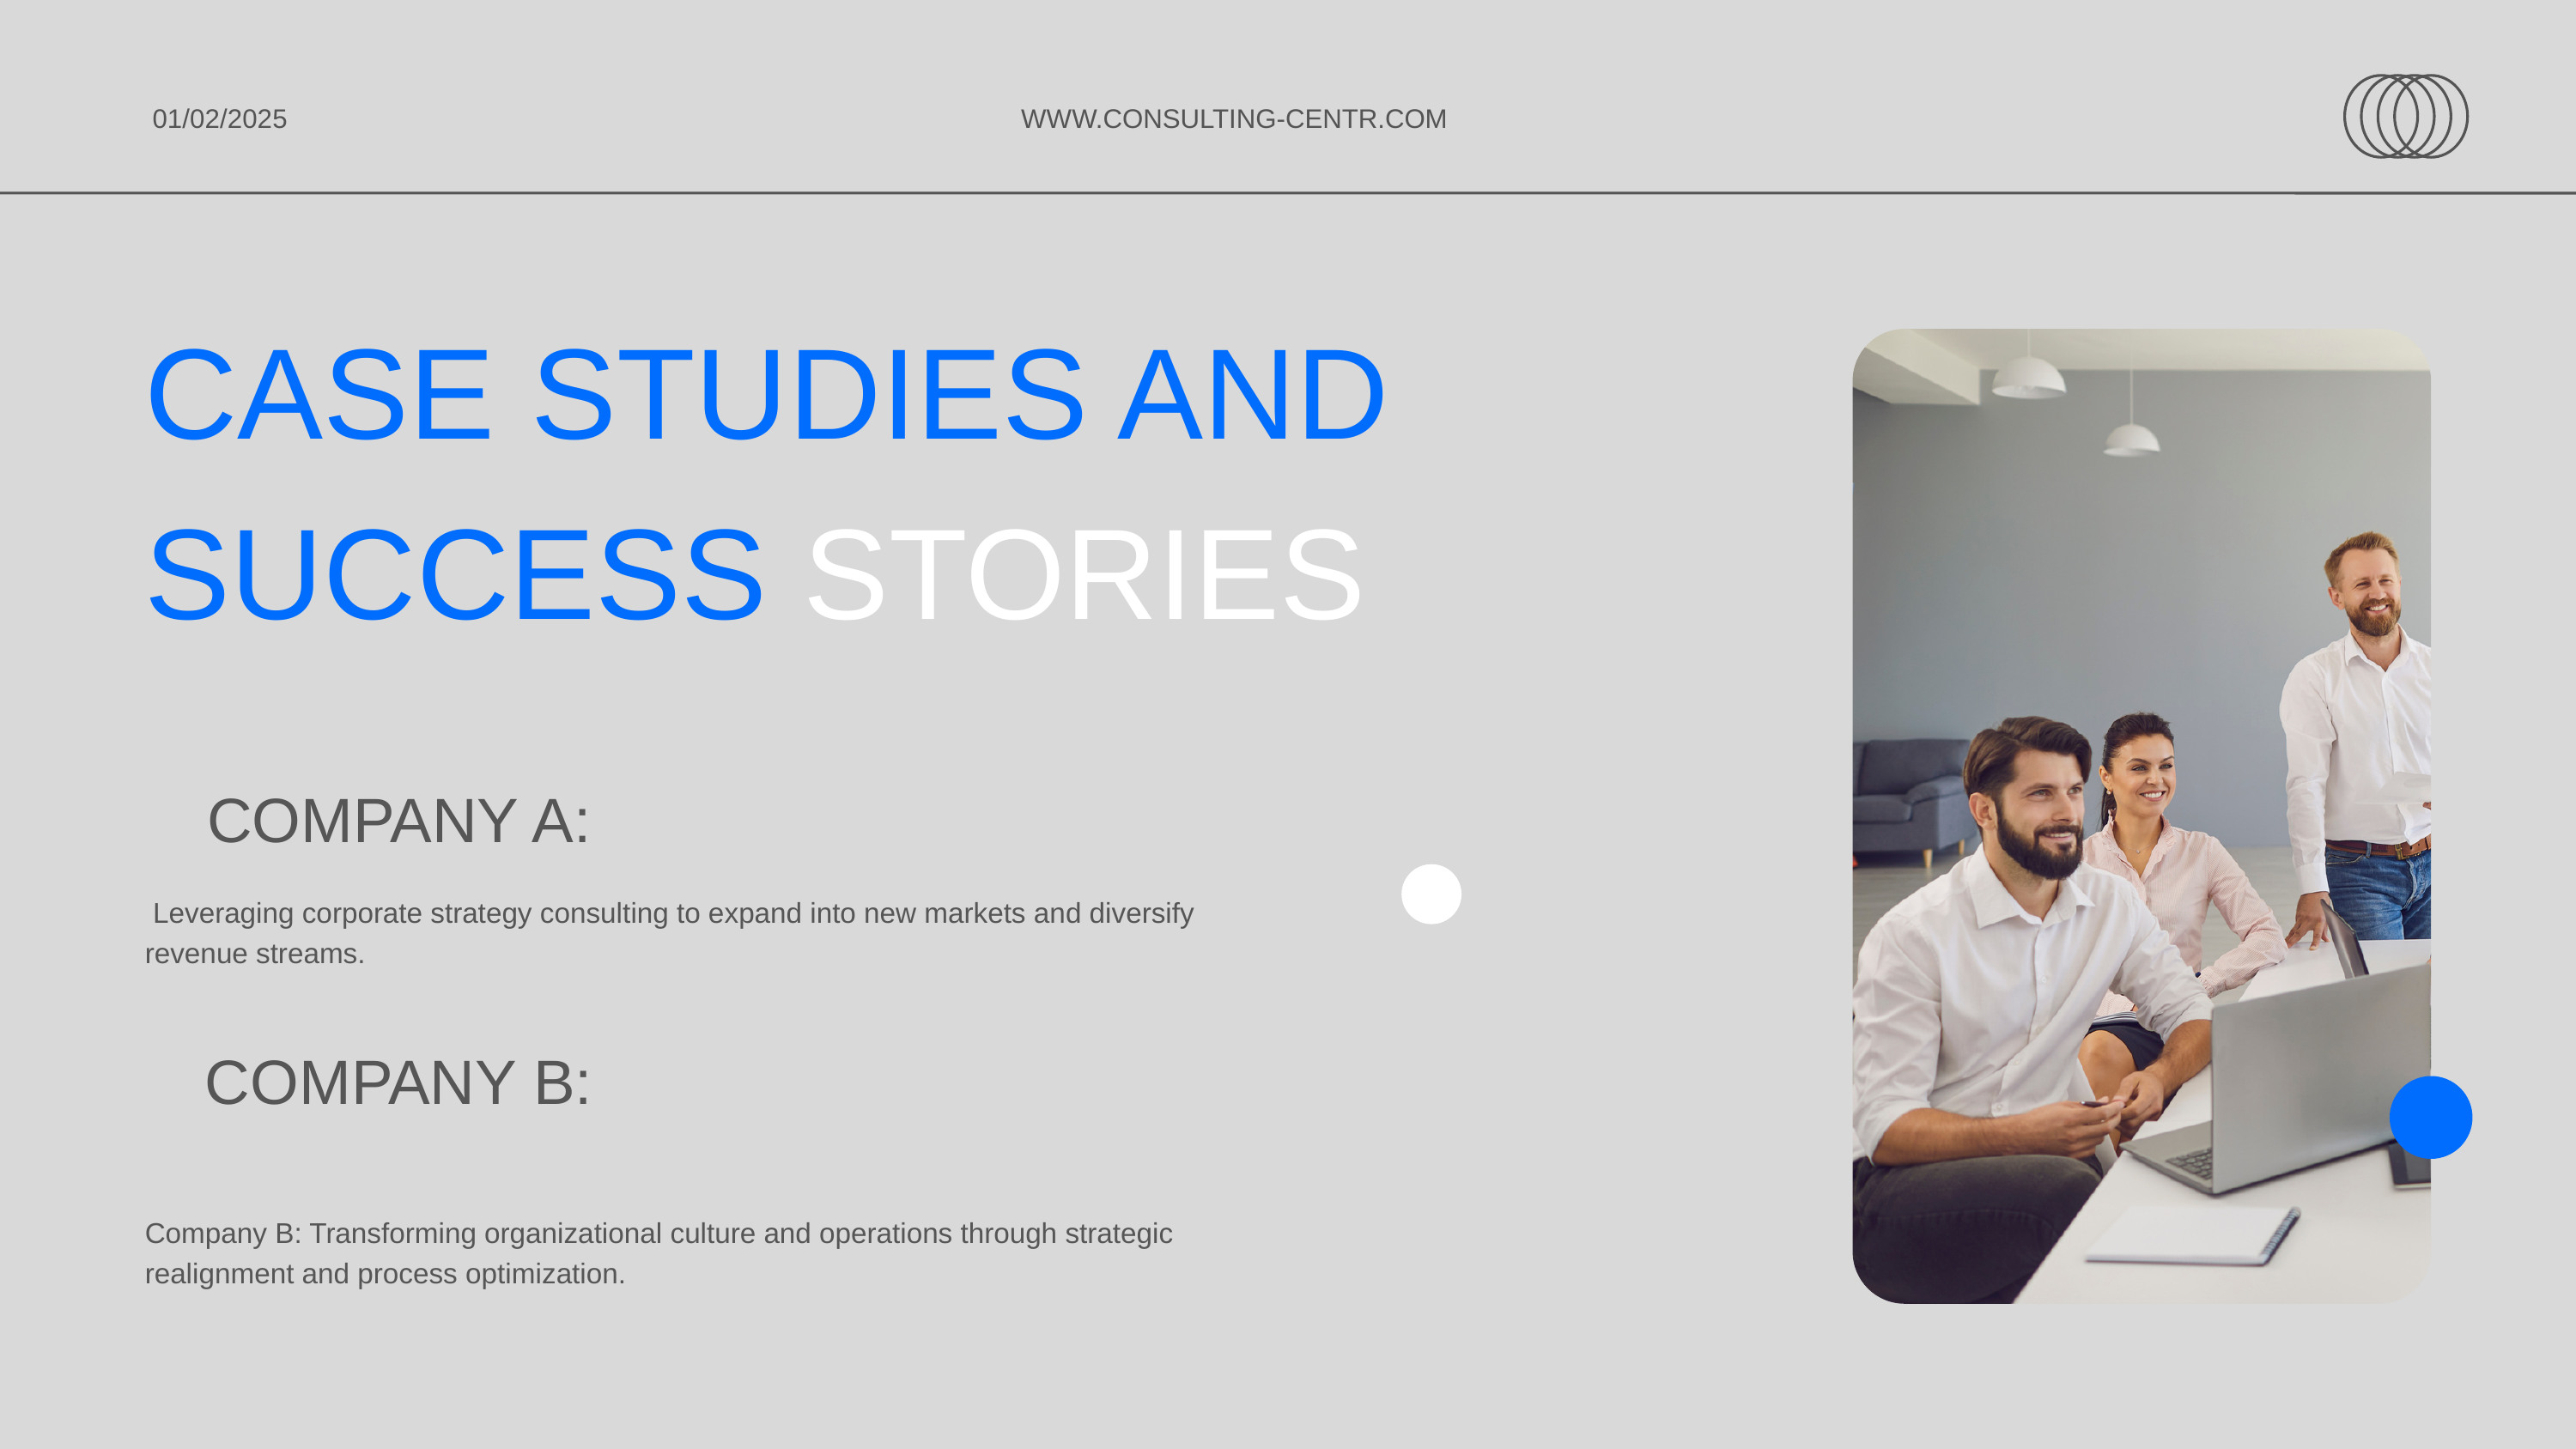

01/02/2025                                                                                                  WWW.CONSULTING-CENTR.COM

CASE STUDIES AND
SUCCESS STORIES

COMPANY A:

 Leveraging corporate strategy consulting to expand into new markets and diversify revenue streams.

Company B: Transforming organizational culture and operations through strategic realignment and process optimization.
COMPANY B: